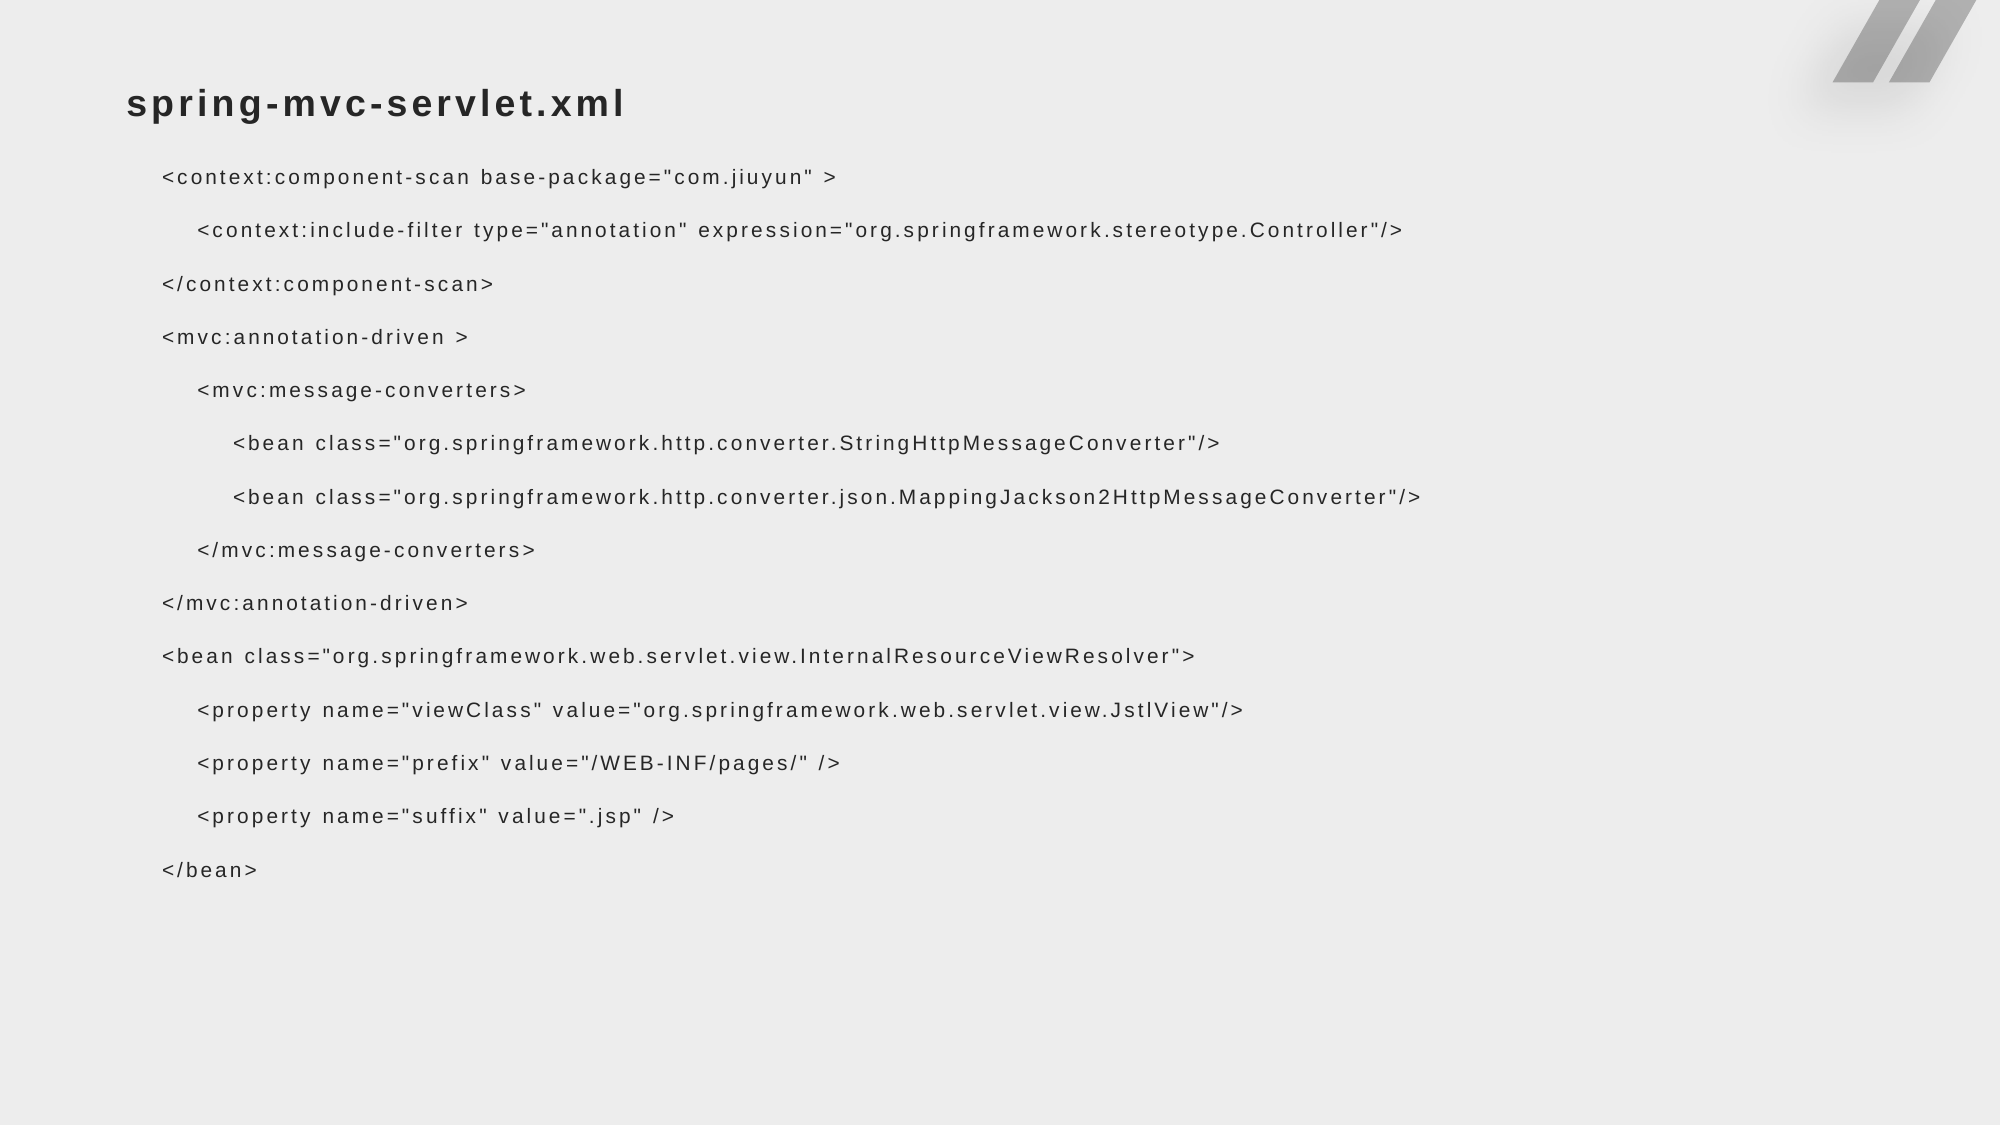

# spring-mvc-servlet.xml
    <context:component-scan base-package="com.jiuyun" >
        <context:include-filter type="annotation" expression="org.springframework.stereotype.Controller"/>
    </context:component-scan>
    <mvc:annotation-driven >
        <mvc:message-converters>
            <bean class="org.springframework.http.converter.StringHttpMessageConverter"/>
            <bean class="org.springframework.http.converter.json.MappingJackson2HttpMessageConverter"/>
        </mvc:message-converters>
    </mvc:annotation-driven>
    <bean class="org.springframework.web.servlet.view.InternalResourceViewResolver">
        <property name="viewClass" value="org.springframework.web.servlet.view.JstlView"/>
        <property name="prefix" value="/WEB-INF/pages/" />
        <property name="suffix" value=".jsp" />
    </bean>